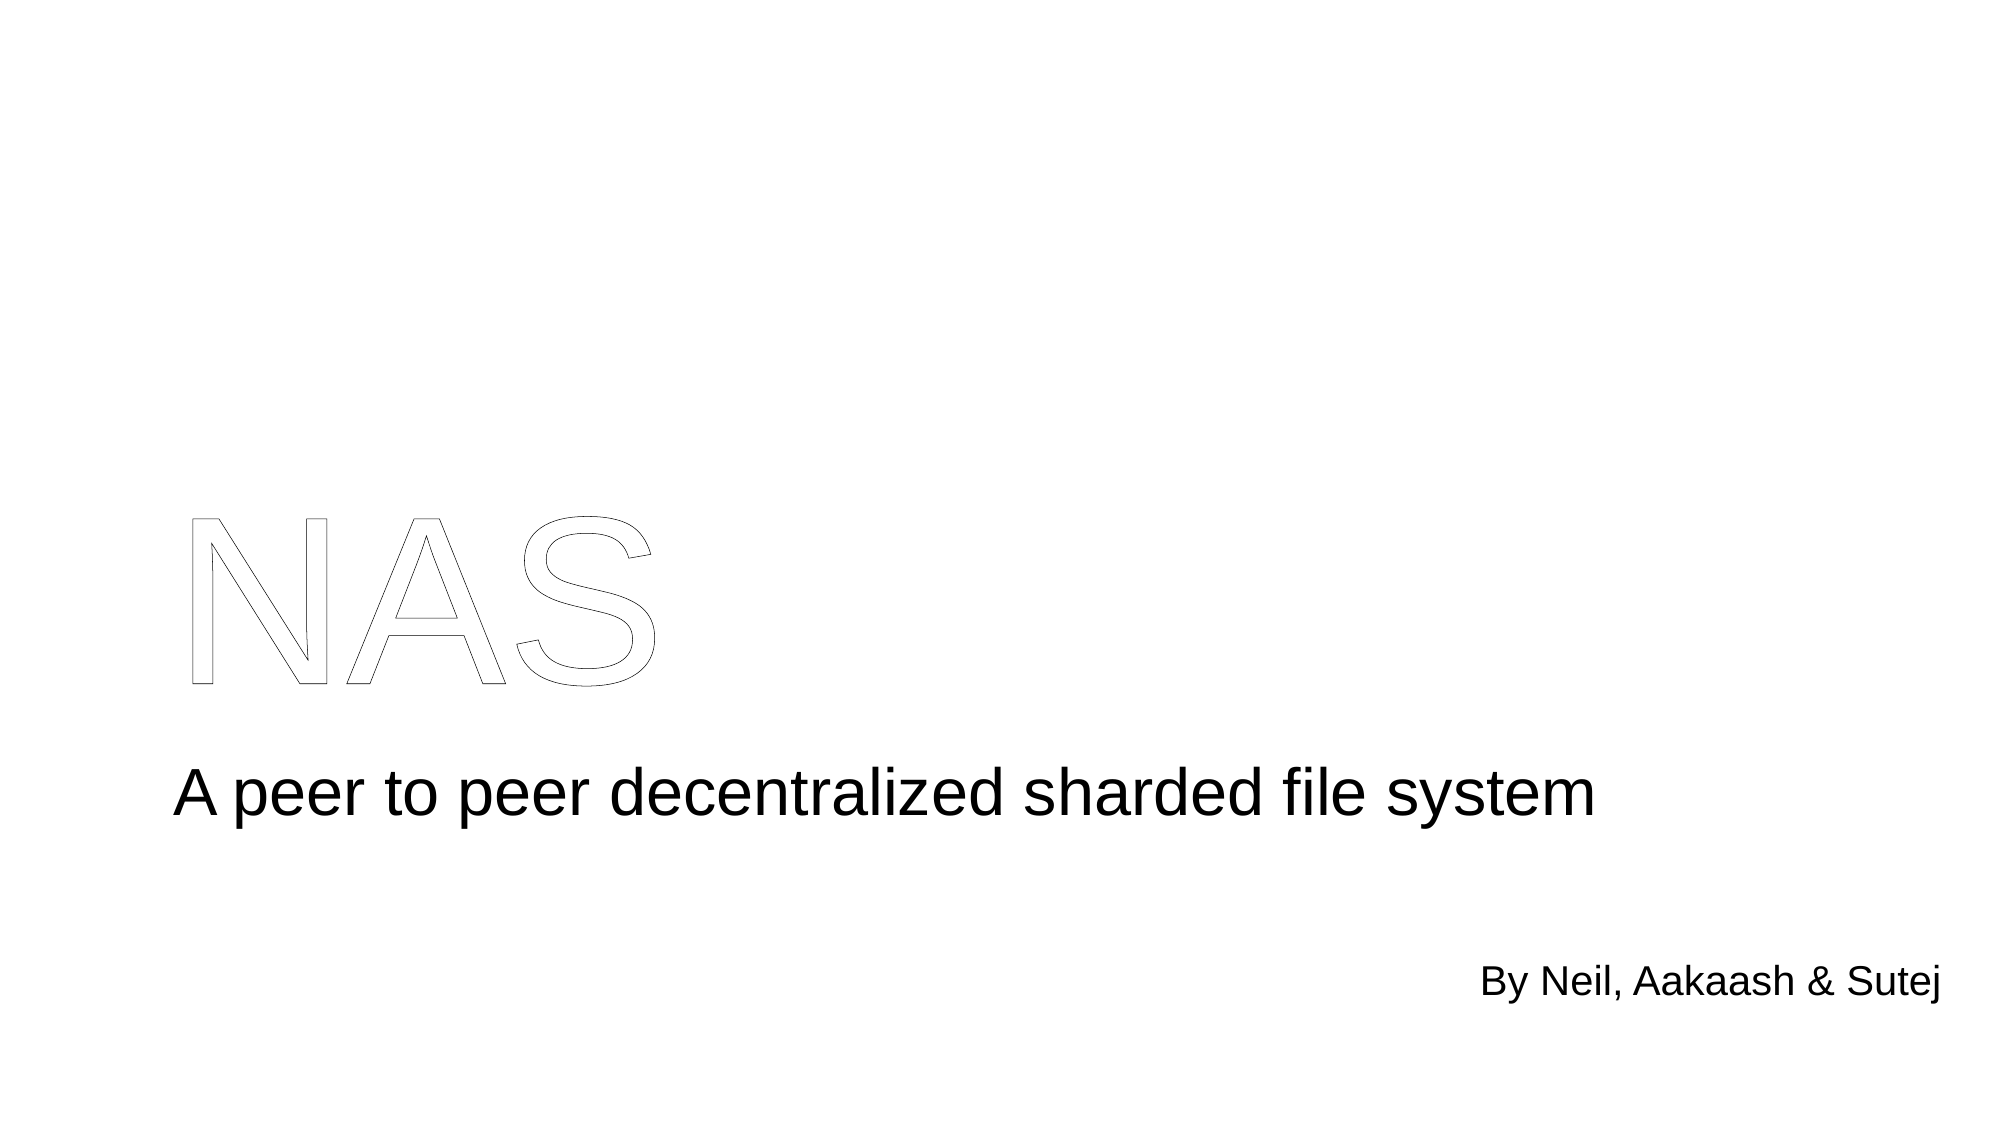

# NAS
A peer to peer decentralized sharded file system
By Neil, Aakaash & Sutej